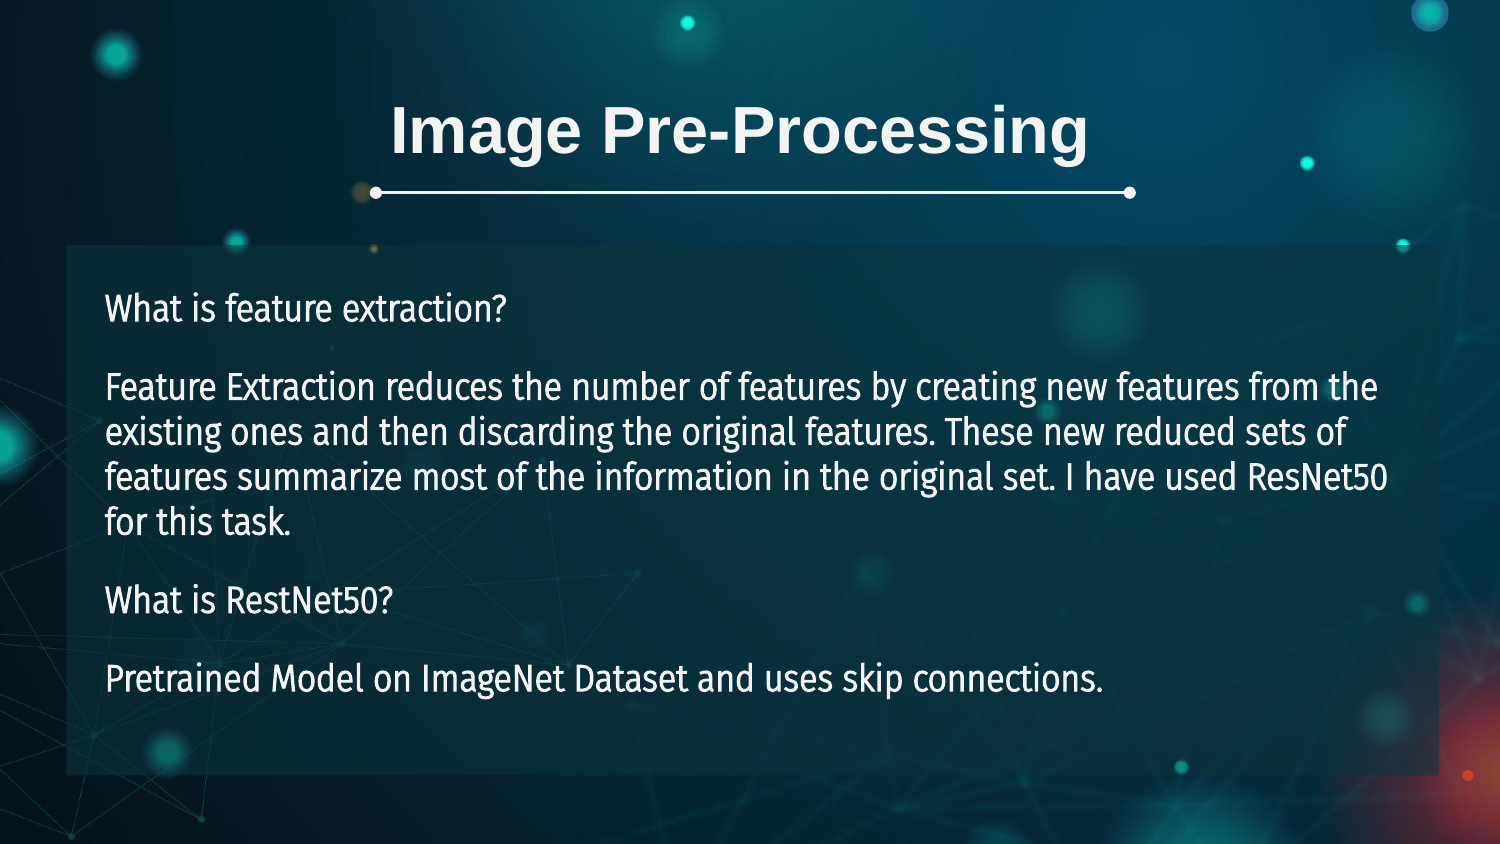

# Image Pre-Processing

What is feature extraction?
Feature Extraction reduces the number of features by creating new features from the existing ones and then discarding the original features. These new reduced sets of features summarize most of the information in the original set. I have used ResNet50 for this task.
What is RestNet50?
Pretrained Model on ImageNet Dataset and uses skip connections.